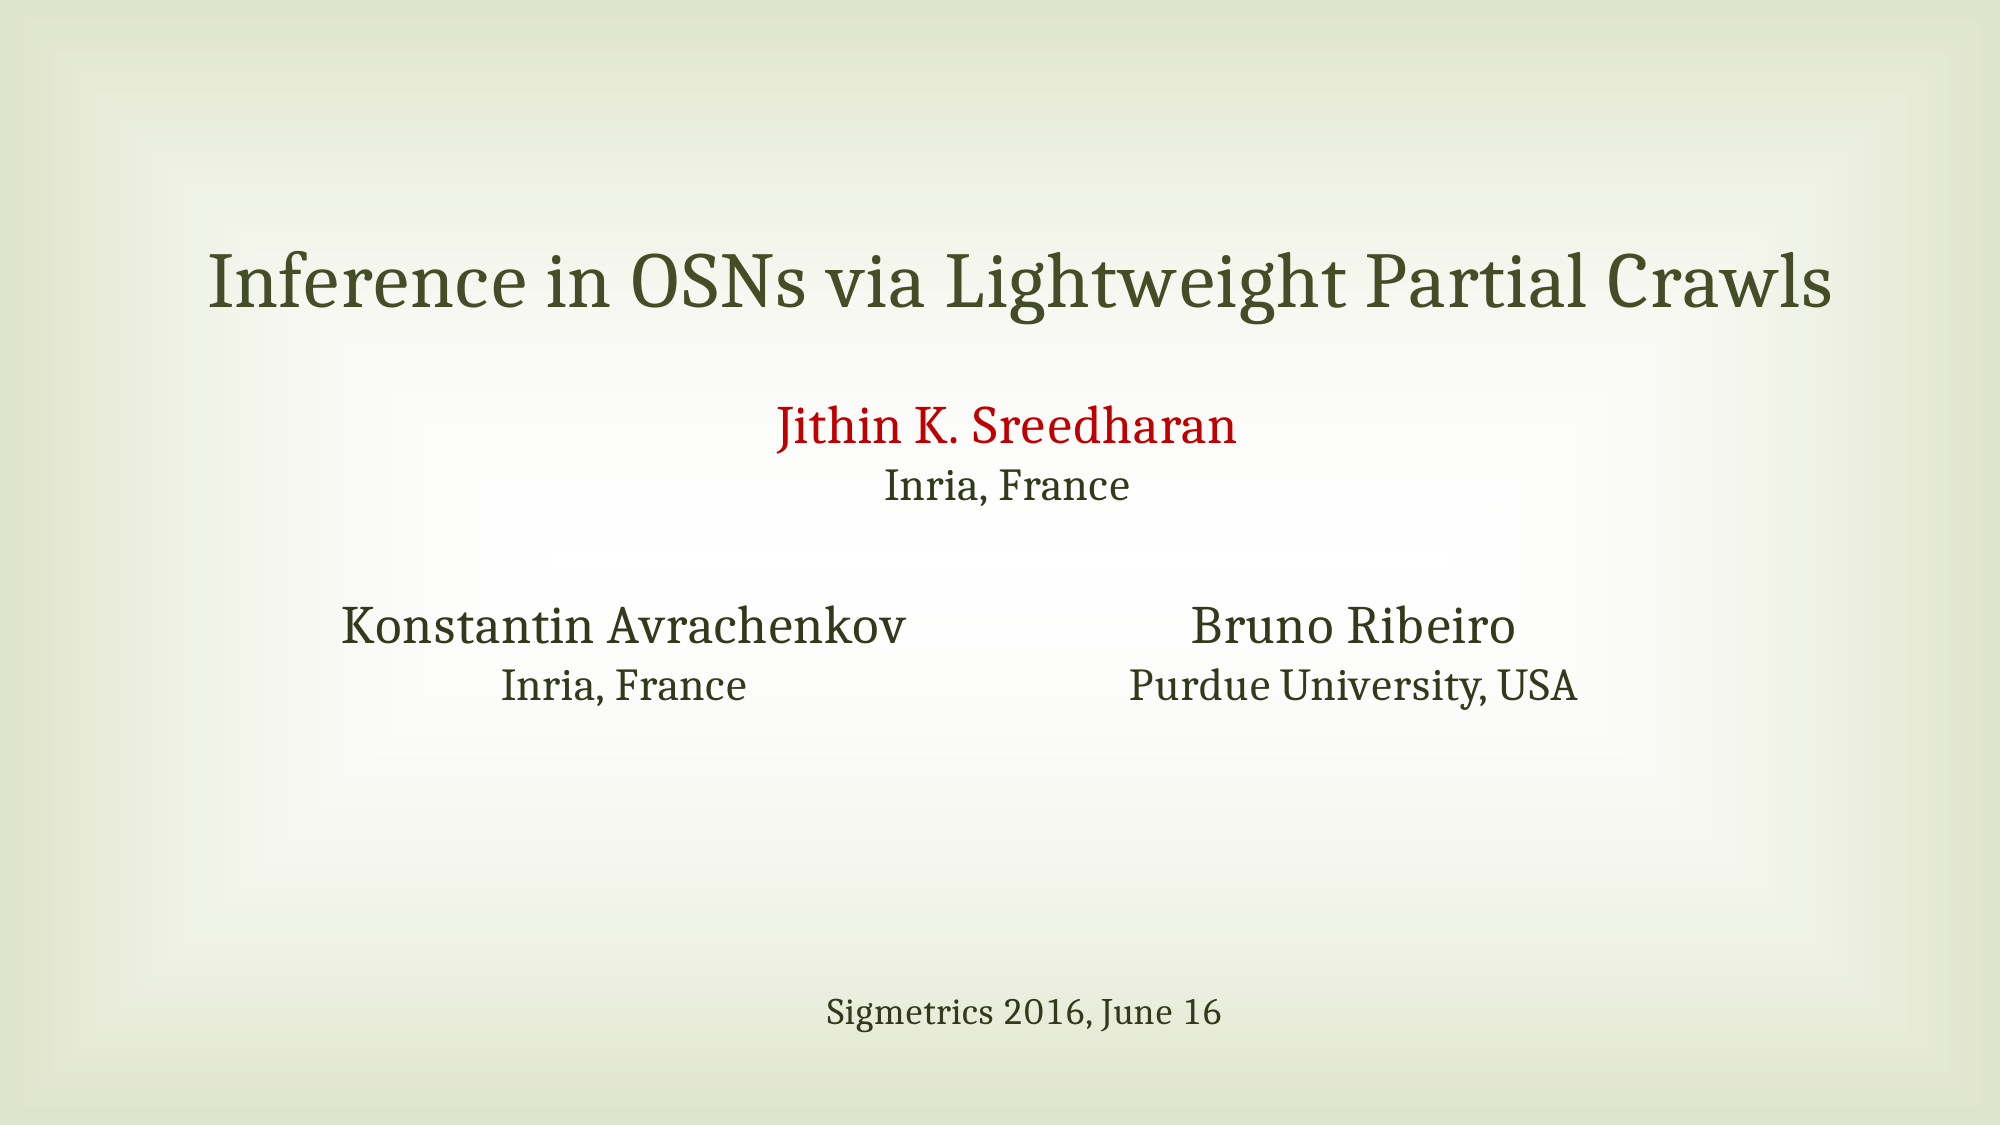

Inference in OSNs via Lightweight Partial Crawls
Jithin K. Sreedharan
Inria, France
Konstantin Avrachenkov
Inria, France
Bruno Ribeiro
Purdue University, USA
Sigmetrics 2016, June 16